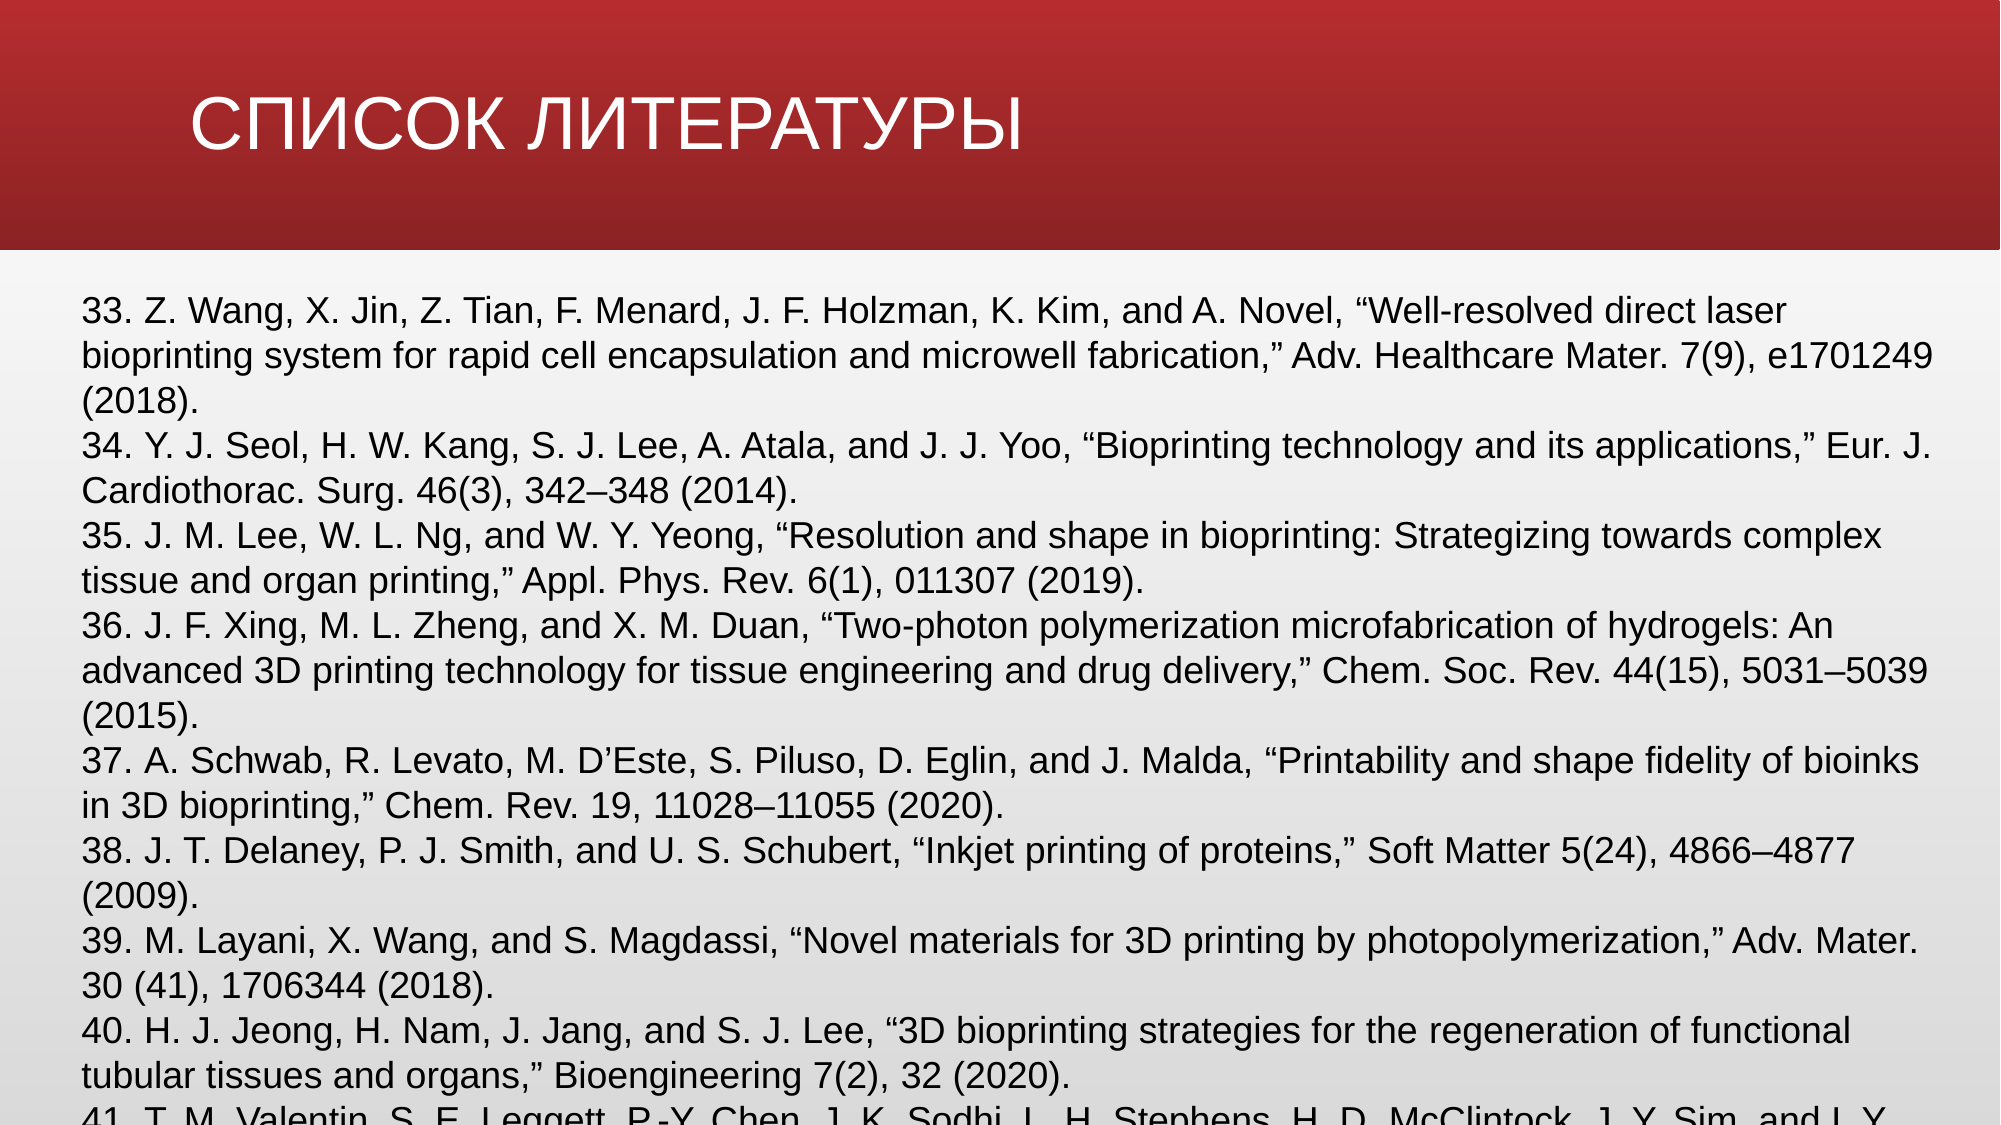

# СПИСОК ЛИТЕРАТУРЫ
33. Z. Wang, X. Jin, Z. Tian, F. Menard, J. F. Holzman, K. Kim, and A. Novel, “Well-resolved direct laser bioprinting system for rapid cell encapsulation and microwell fabrication,” Adv. Healthcare Mater. 7(9), e1701249 (2018).
34. Y. J. Seol, H. W. Kang, S. J. Lee, A. Atala, and J. J. Yoo, “Bioprinting technology and its applications,” Eur. J. Cardiothorac. Surg. 46(3), 342–348 (2014).
35. J. M. Lee, W. L. Ng, and W. Y. Yeong, “Resolution and shape in bioprinting: Strategizing towards complex tissue and organ printing,” Appl. Phys. Rev. 6(1), 011307 (2019).
36. J. F. Xing, M. L. Zheng, and X. M. Duan, “Two-photon polymerization microfabrication of hydrogels: An advanced 3D printing technology for tissue engineering and drug delivery,” Chem. Soc. Rev. 44(15), 5031–5039 (2015).
37. A. Schwab, R. Levato, M. D’Este, S. Piluso, D. Eglin, and J. Malda, “Printability and shape fidelity of bioinks in 3D bioprinting,” Chem. Rev. 19, 11028–11055 (2020).
38. J. T. Delaney, P. J. Smith, and U. S. Schubert, “Inkjet printing of proteins,” Soft Matter 5(24), 4866–4877 (2009).
39. M. Layani, X. Wang, and S. Magdassi, “Novel materials for 3D printing by photopolymerization,” Adv. Mater. 30 (41), 1706344 (2018).
40. H. J. Jeong, H. Nam, J. Jang, and S. J. Lee, “3D bioprinting strategies for the regeneration of functional tubular tissues and organs,” Bioengineering 7(2), 32 (2020).
41. T. M. Valentin, S. E. Leggett, P.-Y. Chen, J. K. Sodhi, L. H. Stephens, H. D. McClintock, J. Y. Sim, and I. Y. Wong, “Stereolithographic printing of ionically-crosslinked alginate hydrogels for degradable biomaterials and
microfluidics,” Lab Chip 17(20), 3474–3488 (2017).